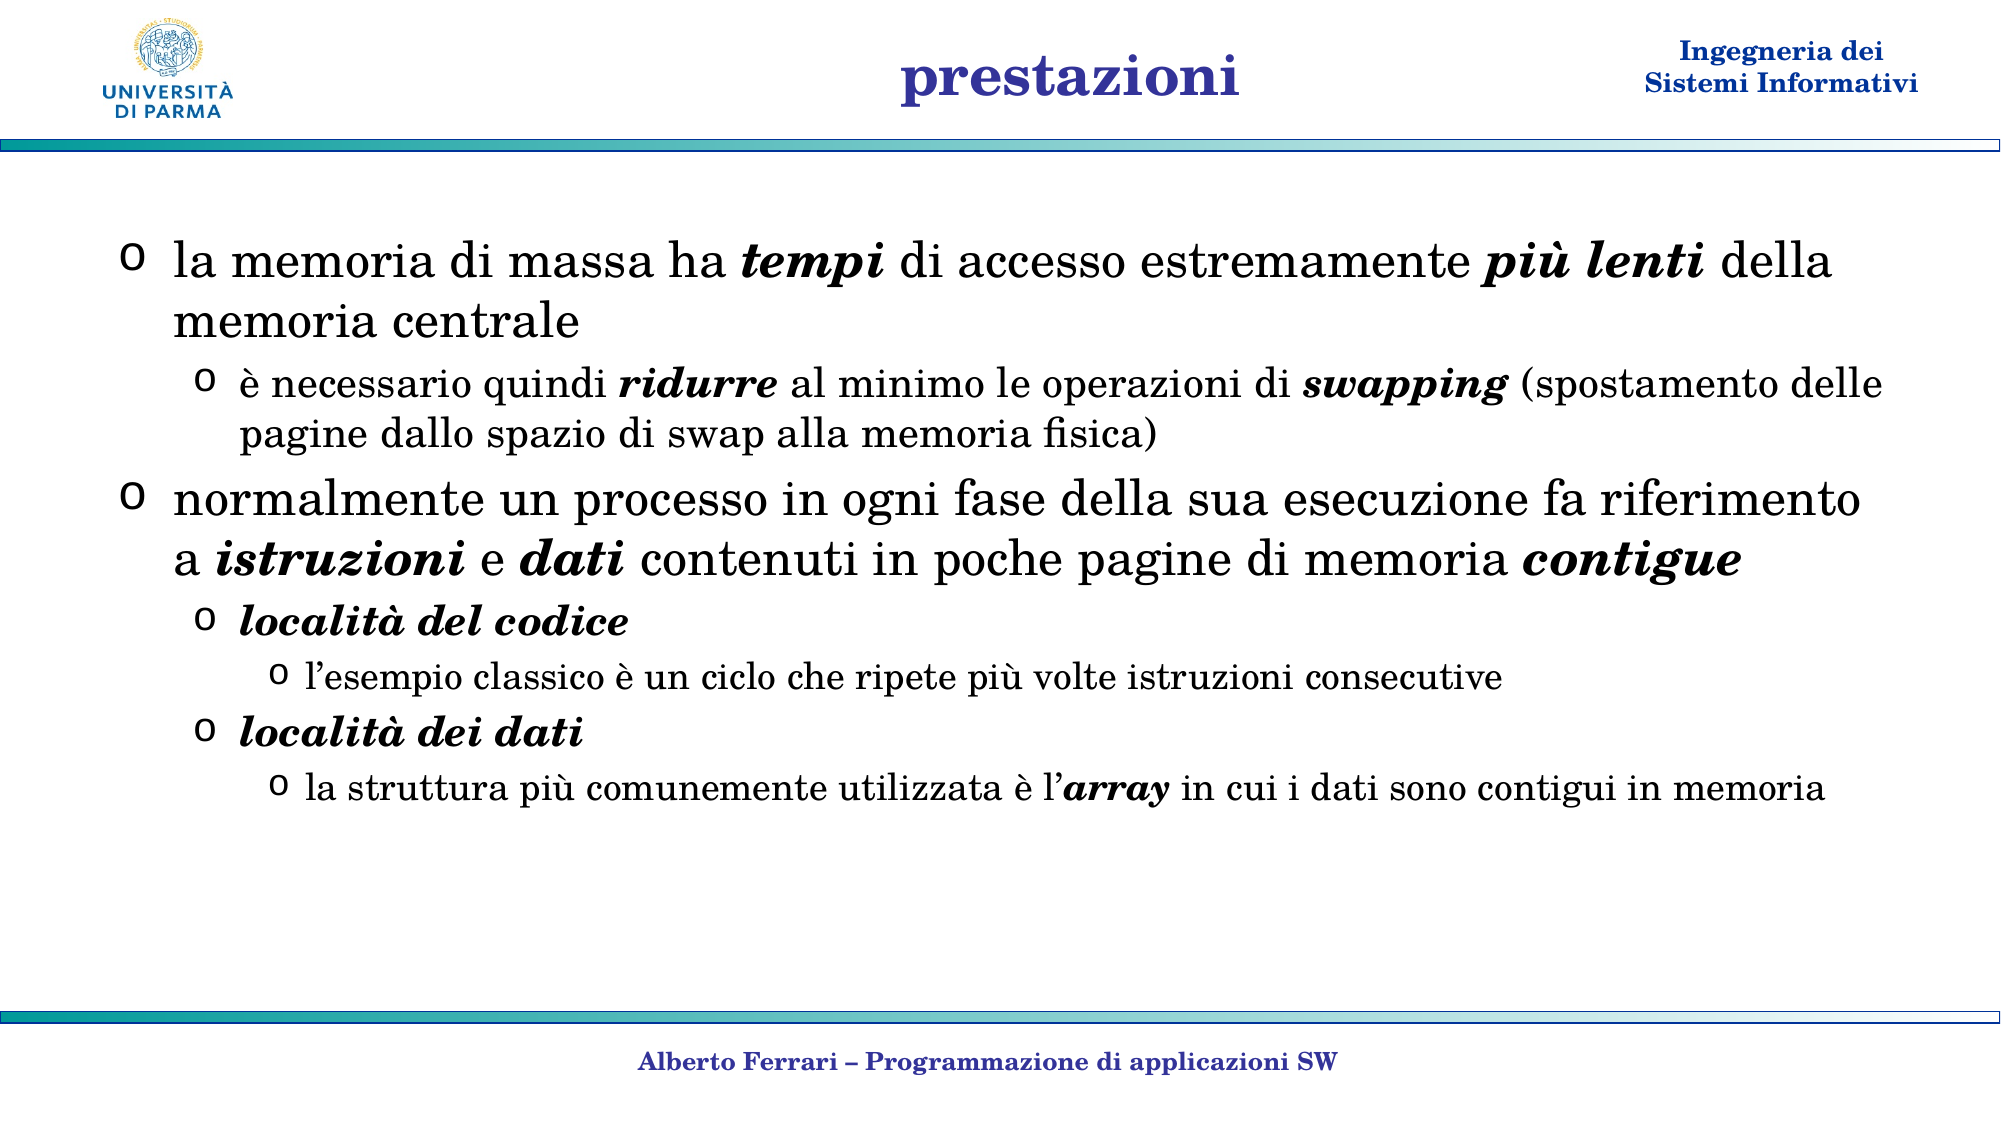

# prestazioni
la memoria di massa ha tempi di accesso estremamente più lenti della memoria centrale
è necessario quindi ridurre al minimo le operazioni di swapping (spostamento delle pagine dallo spazio di swap alla memoria fisica)
normalmente un processo in ogni fase della sua esecuzione fa riferimento a istruzioni e dati contenuti in poche pagine di memoria contigue
località del codice
l’esempio classico è un ciclo che ripete più volte istruzioni consecutive
località dei dati
la struttura più comunemente utilizzata è l’array in cui i dati sono contigui in memoria

Alberto Ferrari – Programmazione di applicazioni SW